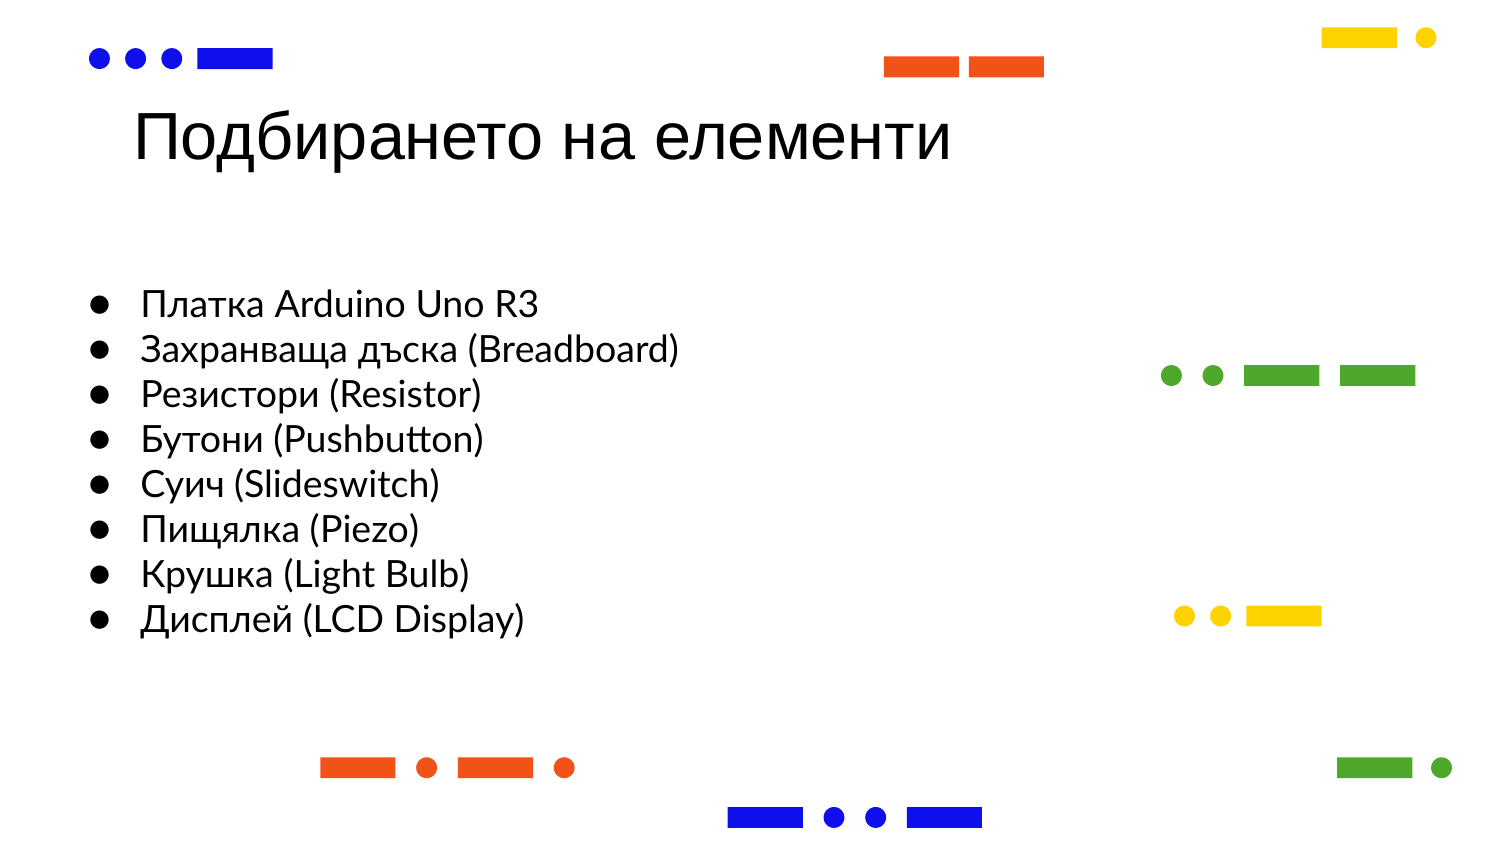

# Подбирането на елементи
Платка Arduino Uno R3
Захранваща дъска (Breadboard)
Резистори (Resistor)
Бутони (Pushbutton)
Суич (Slideswitch)
Пищялка (Piezo)
Крушка (Light Bulb)
Дисплей (LCD Display)